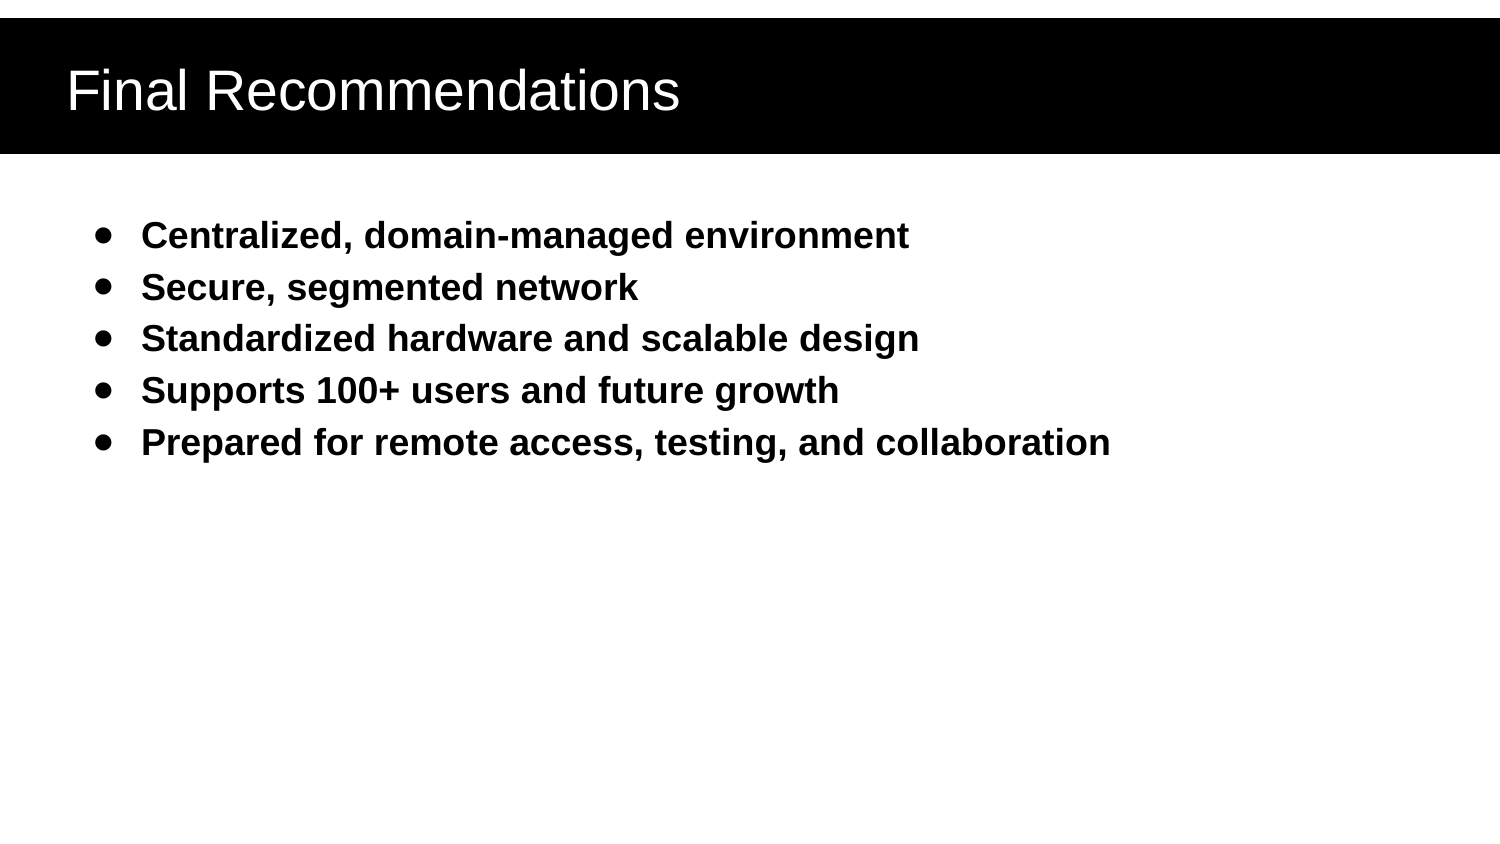

# Final Recommendations
Centralized, domain-managed environment
Secure, segmented network
Standardized hardware and scalable design
Supports 100+ users and future growth
Prepared for remote access, testing, and collaboration